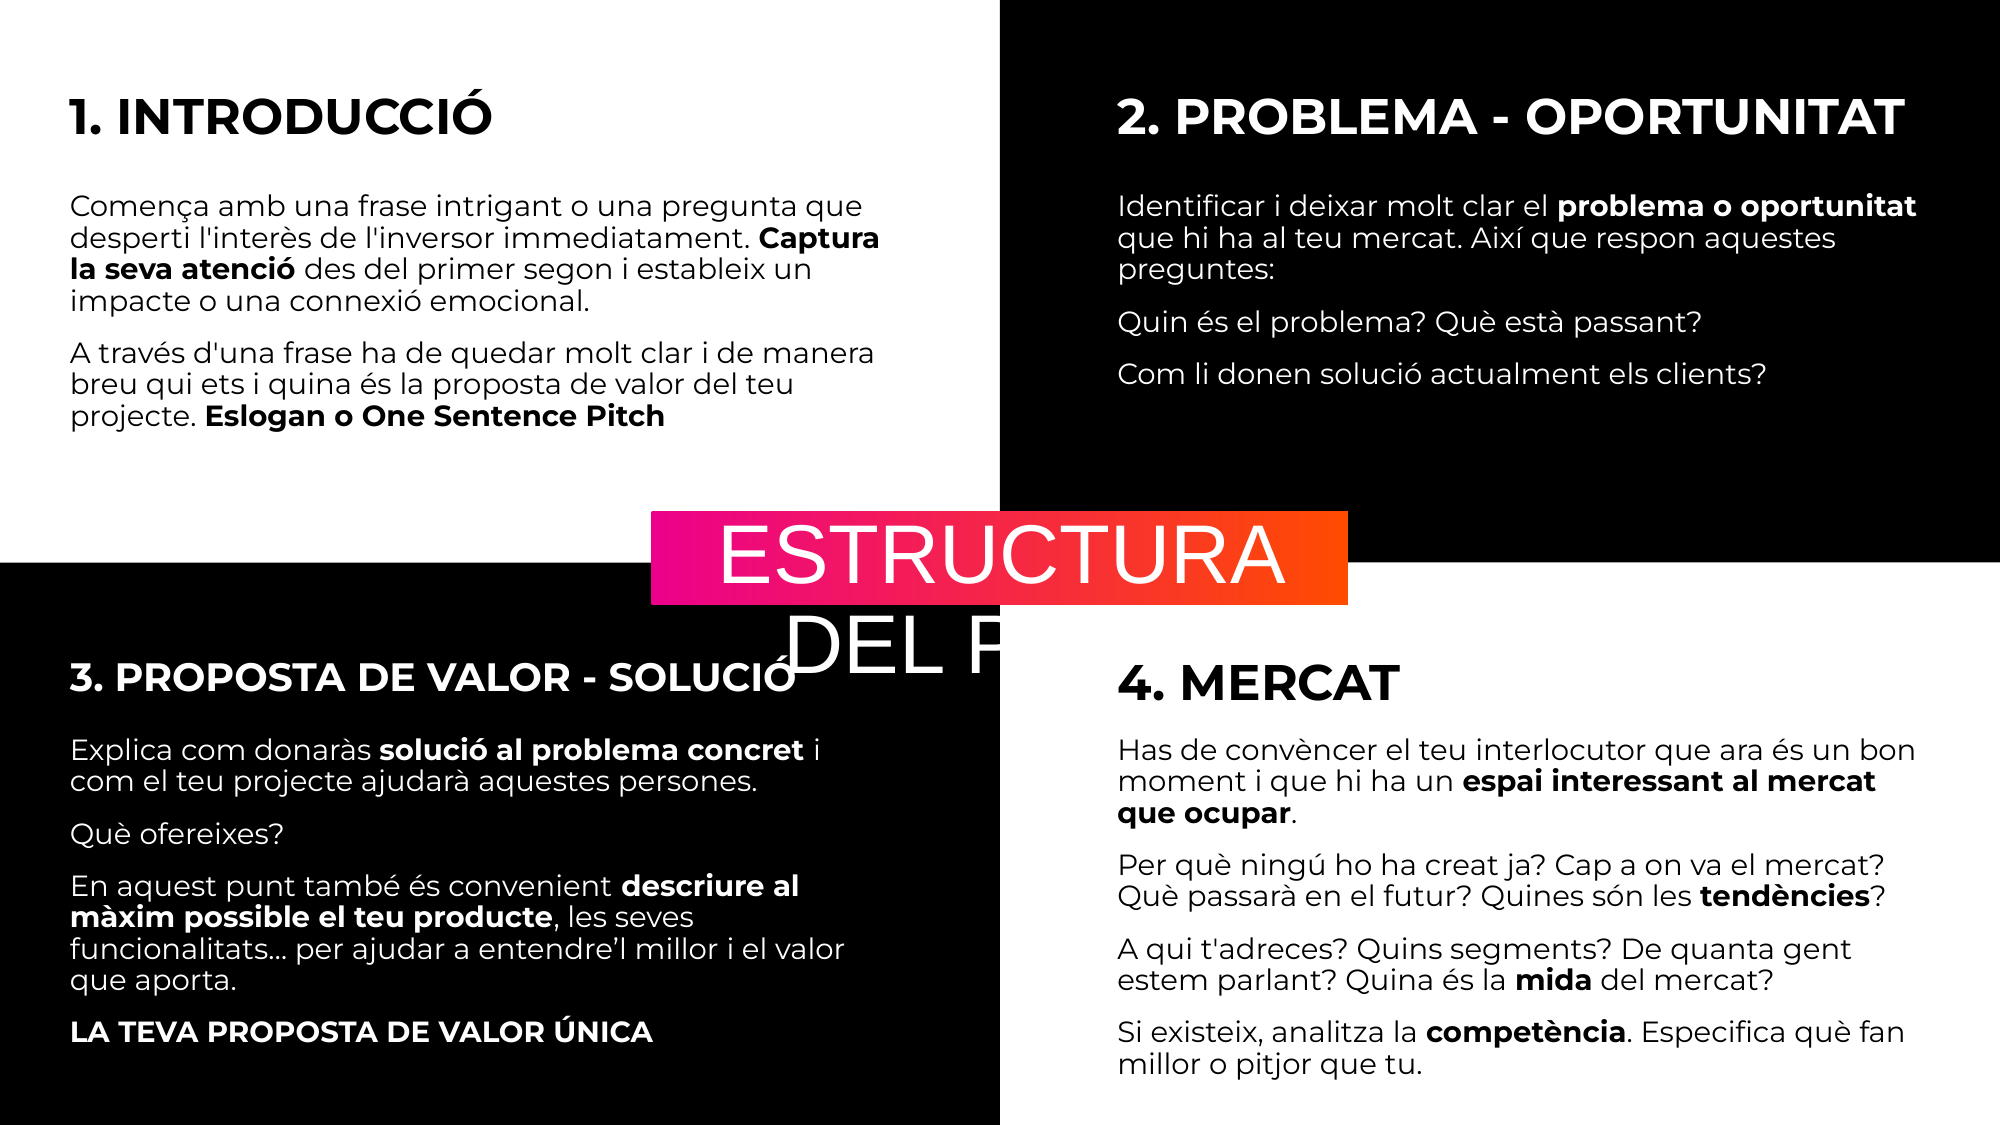

1. INTRODUCCIÓ
2. PROBLEMA - OPORTUNITAT
Identificar i deixar molt clar el problema o oportunitat que hi ha al teu mercat. Així que respon aquestes preguntes:
Quin és el problema? Què està passant?
Com li donen solució actualment els clients?
Comença amb una frase intrigant o una pregunta que desperti l'interès de l'inversor immediatament. Captura la seva atenció des del primer segon i estableix un impacte o una connexió emocional.
A través d'una frase ha de quedar molt clar i de manera breu qui ets i quina és la proposta de valor del teu projecte. Eslogan o One Sentence Pitch
# ESTRUCTURA DEL PITCH
3. PROPOSTA DE VALOR - SOLUCIÓ
4. MERCAT
Explica com donaràs solució al problema concret i com el teu projecte ajudarà aquestes persones.
Què ofereixes?
En aquest punt també és convenient descriure al màxim possible el teu producte, les seves funcionalitats… per ajudar a entendre’l millor i el valor que aporta.
LA TEVA PROPOSTA DE VALOR ÚNICA
Has de convèncer el teu interlocutor que ara és un bon moment i que hi ha un espai interessant al mercat que ocupar.
Per què ningú ho ha creat ja? Cap a on va el mercat? Què passarà en el futur? Quines són les tendències?
A qui t'adreces? Quins segments? De quanta gent estem parlant? Quina és la mida del mercat?
Si existeix, analitza la competència. Especifica què fan millor o pitjor que tu.